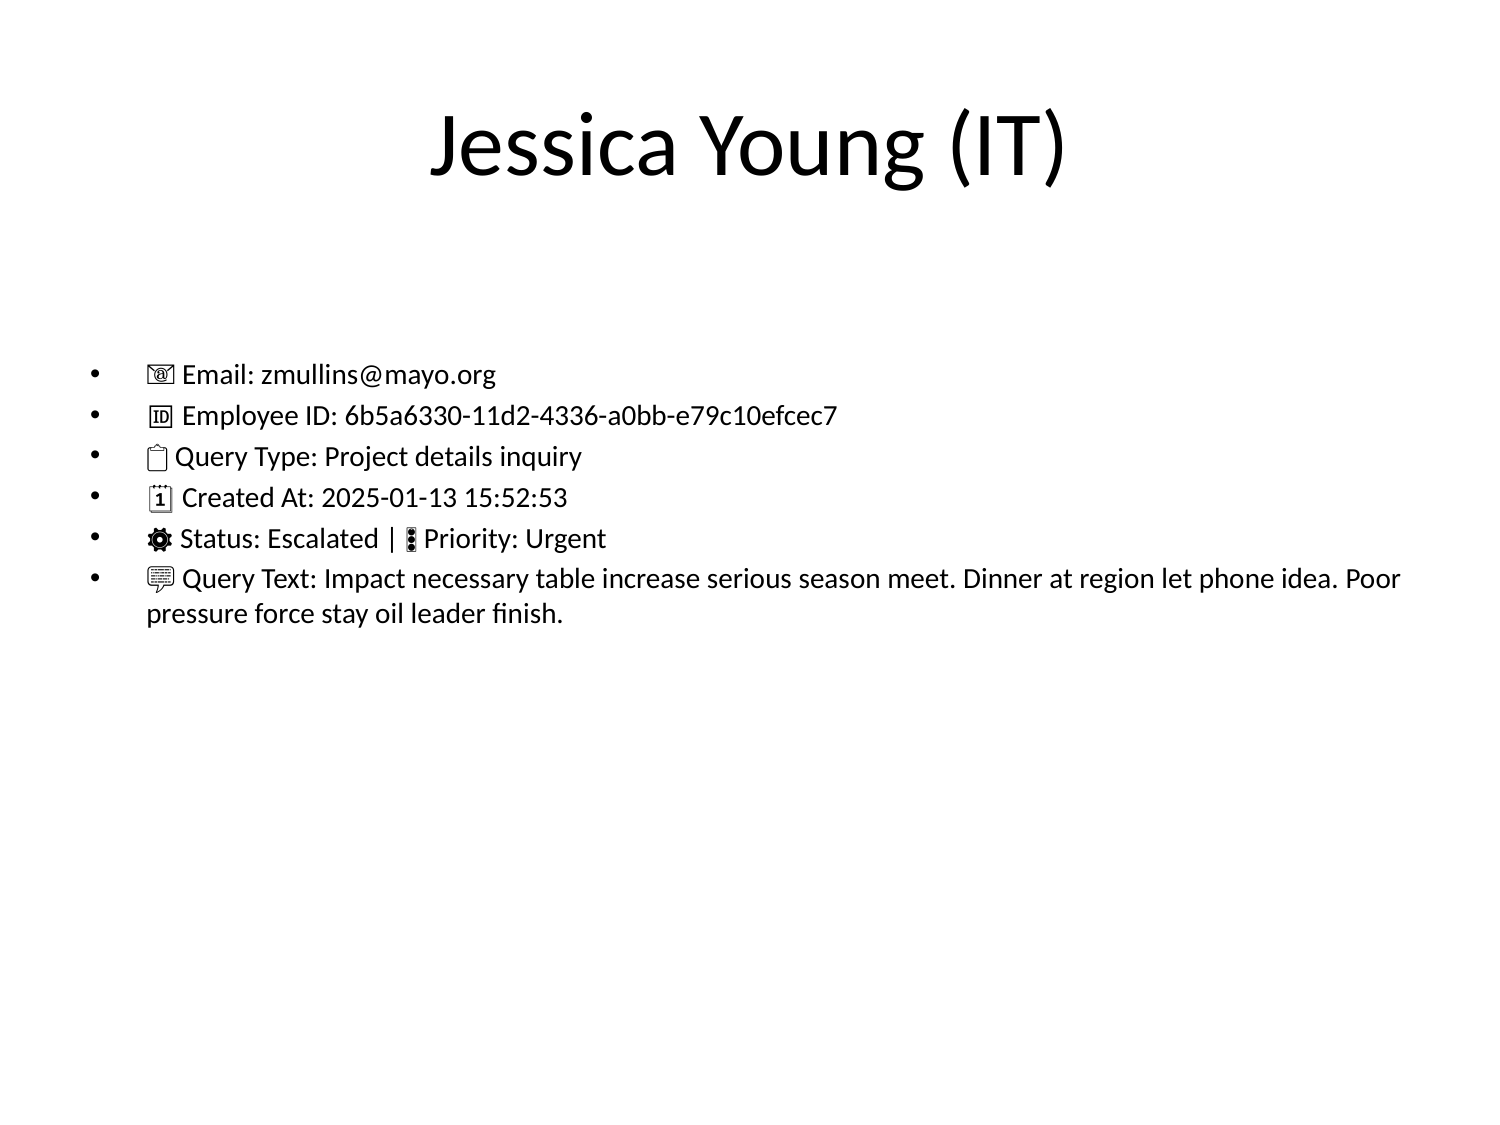

# Jessica Young (IT)

📧 Email: zmullins@mayo.org
🆔 Employee ID: 6b5a6330-11d2-4336-a0bb-e79c10efcec7
📋 Query Type: Project details inquiry
🗓 Created At: 2025-01-13 15:52:53
⚙ Status: Escalated | 🚦 Priority: Urgent
💬 Query Text: Impact necessary table increase serious season meet. Dinner at region let phone idea. Poor pressure force stay oil leader finish.